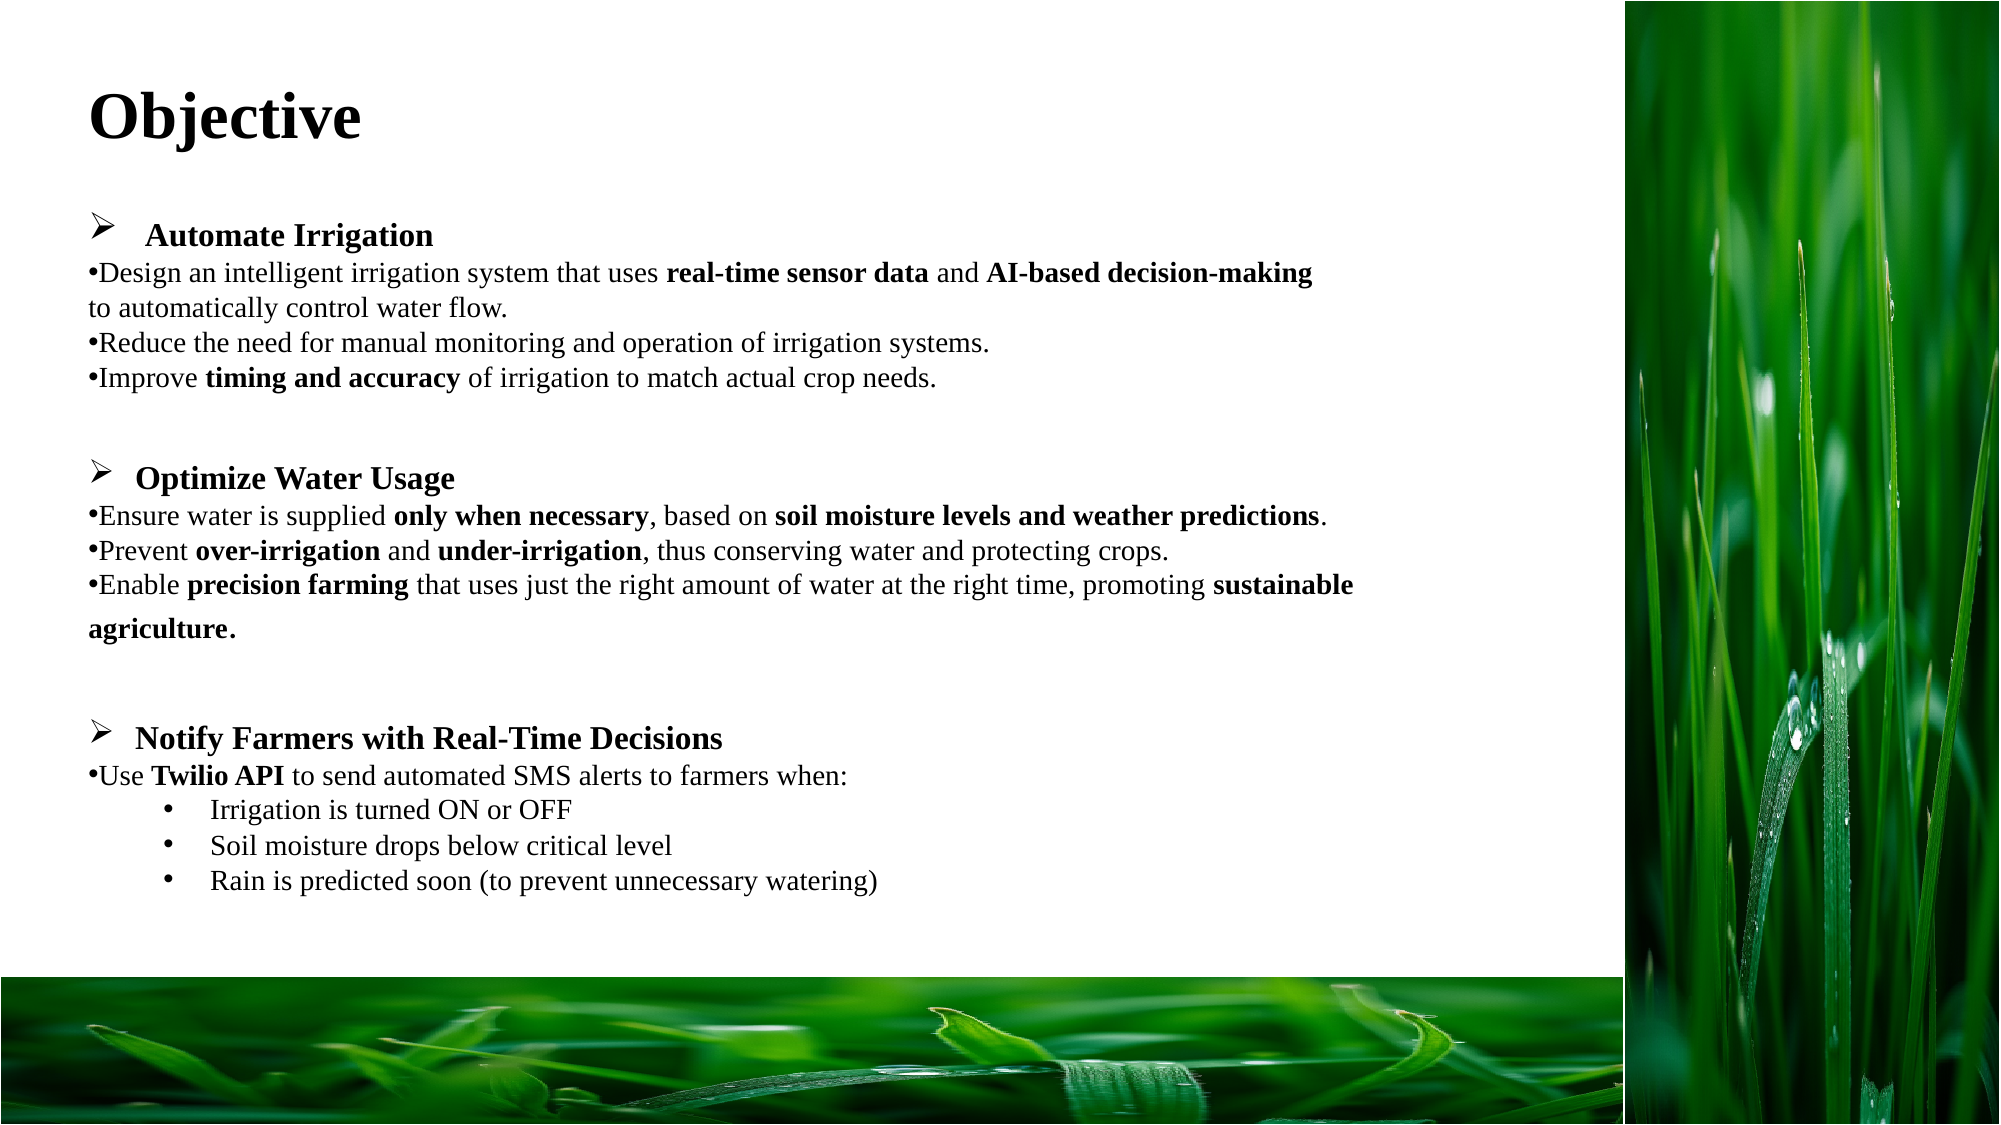

Objective
 Automate Irrigation
Design an intelligent irrigation system that uses real-time sensor data and AI-based decision-making to automatically control water flow.
Reduce the need for manual monitoring and operation of irrigation systems.
Improve timing and accuracy of irrigation to match actual crop needs.

Optimize Water Usage
Ensure water is supplied only when necessary, based on soil moisture levels and weather predictions.
Prevent over-irrigation and under-irrigation, thus conserving water and protecting crops.
Enable precision farming that uses just the right amount of water at the right time, promoting sustainable agriculture.
Notify Farmers with Real-Time Decisions
Use Twilio API to send automated SMS alerts to farmers when:
Irrigation is turned ON or OFF
Soil moisture drops below critical level
Rain is predicted soon (to prevent unnecessary watering)